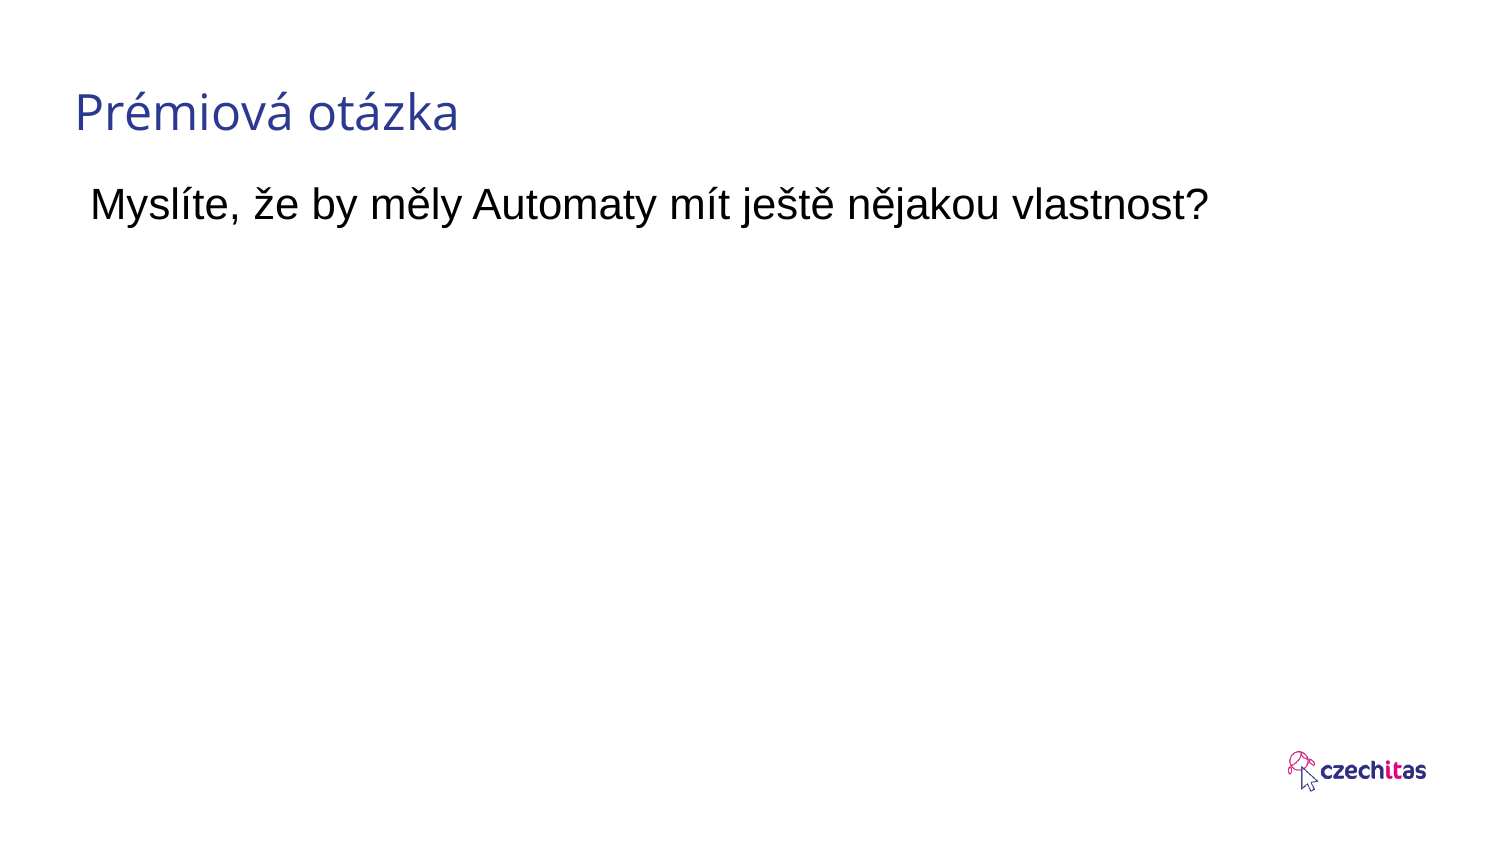

# Prémiová otázka
Myslíte, že by měly Automaty mít ještě nějakou vlastnost?